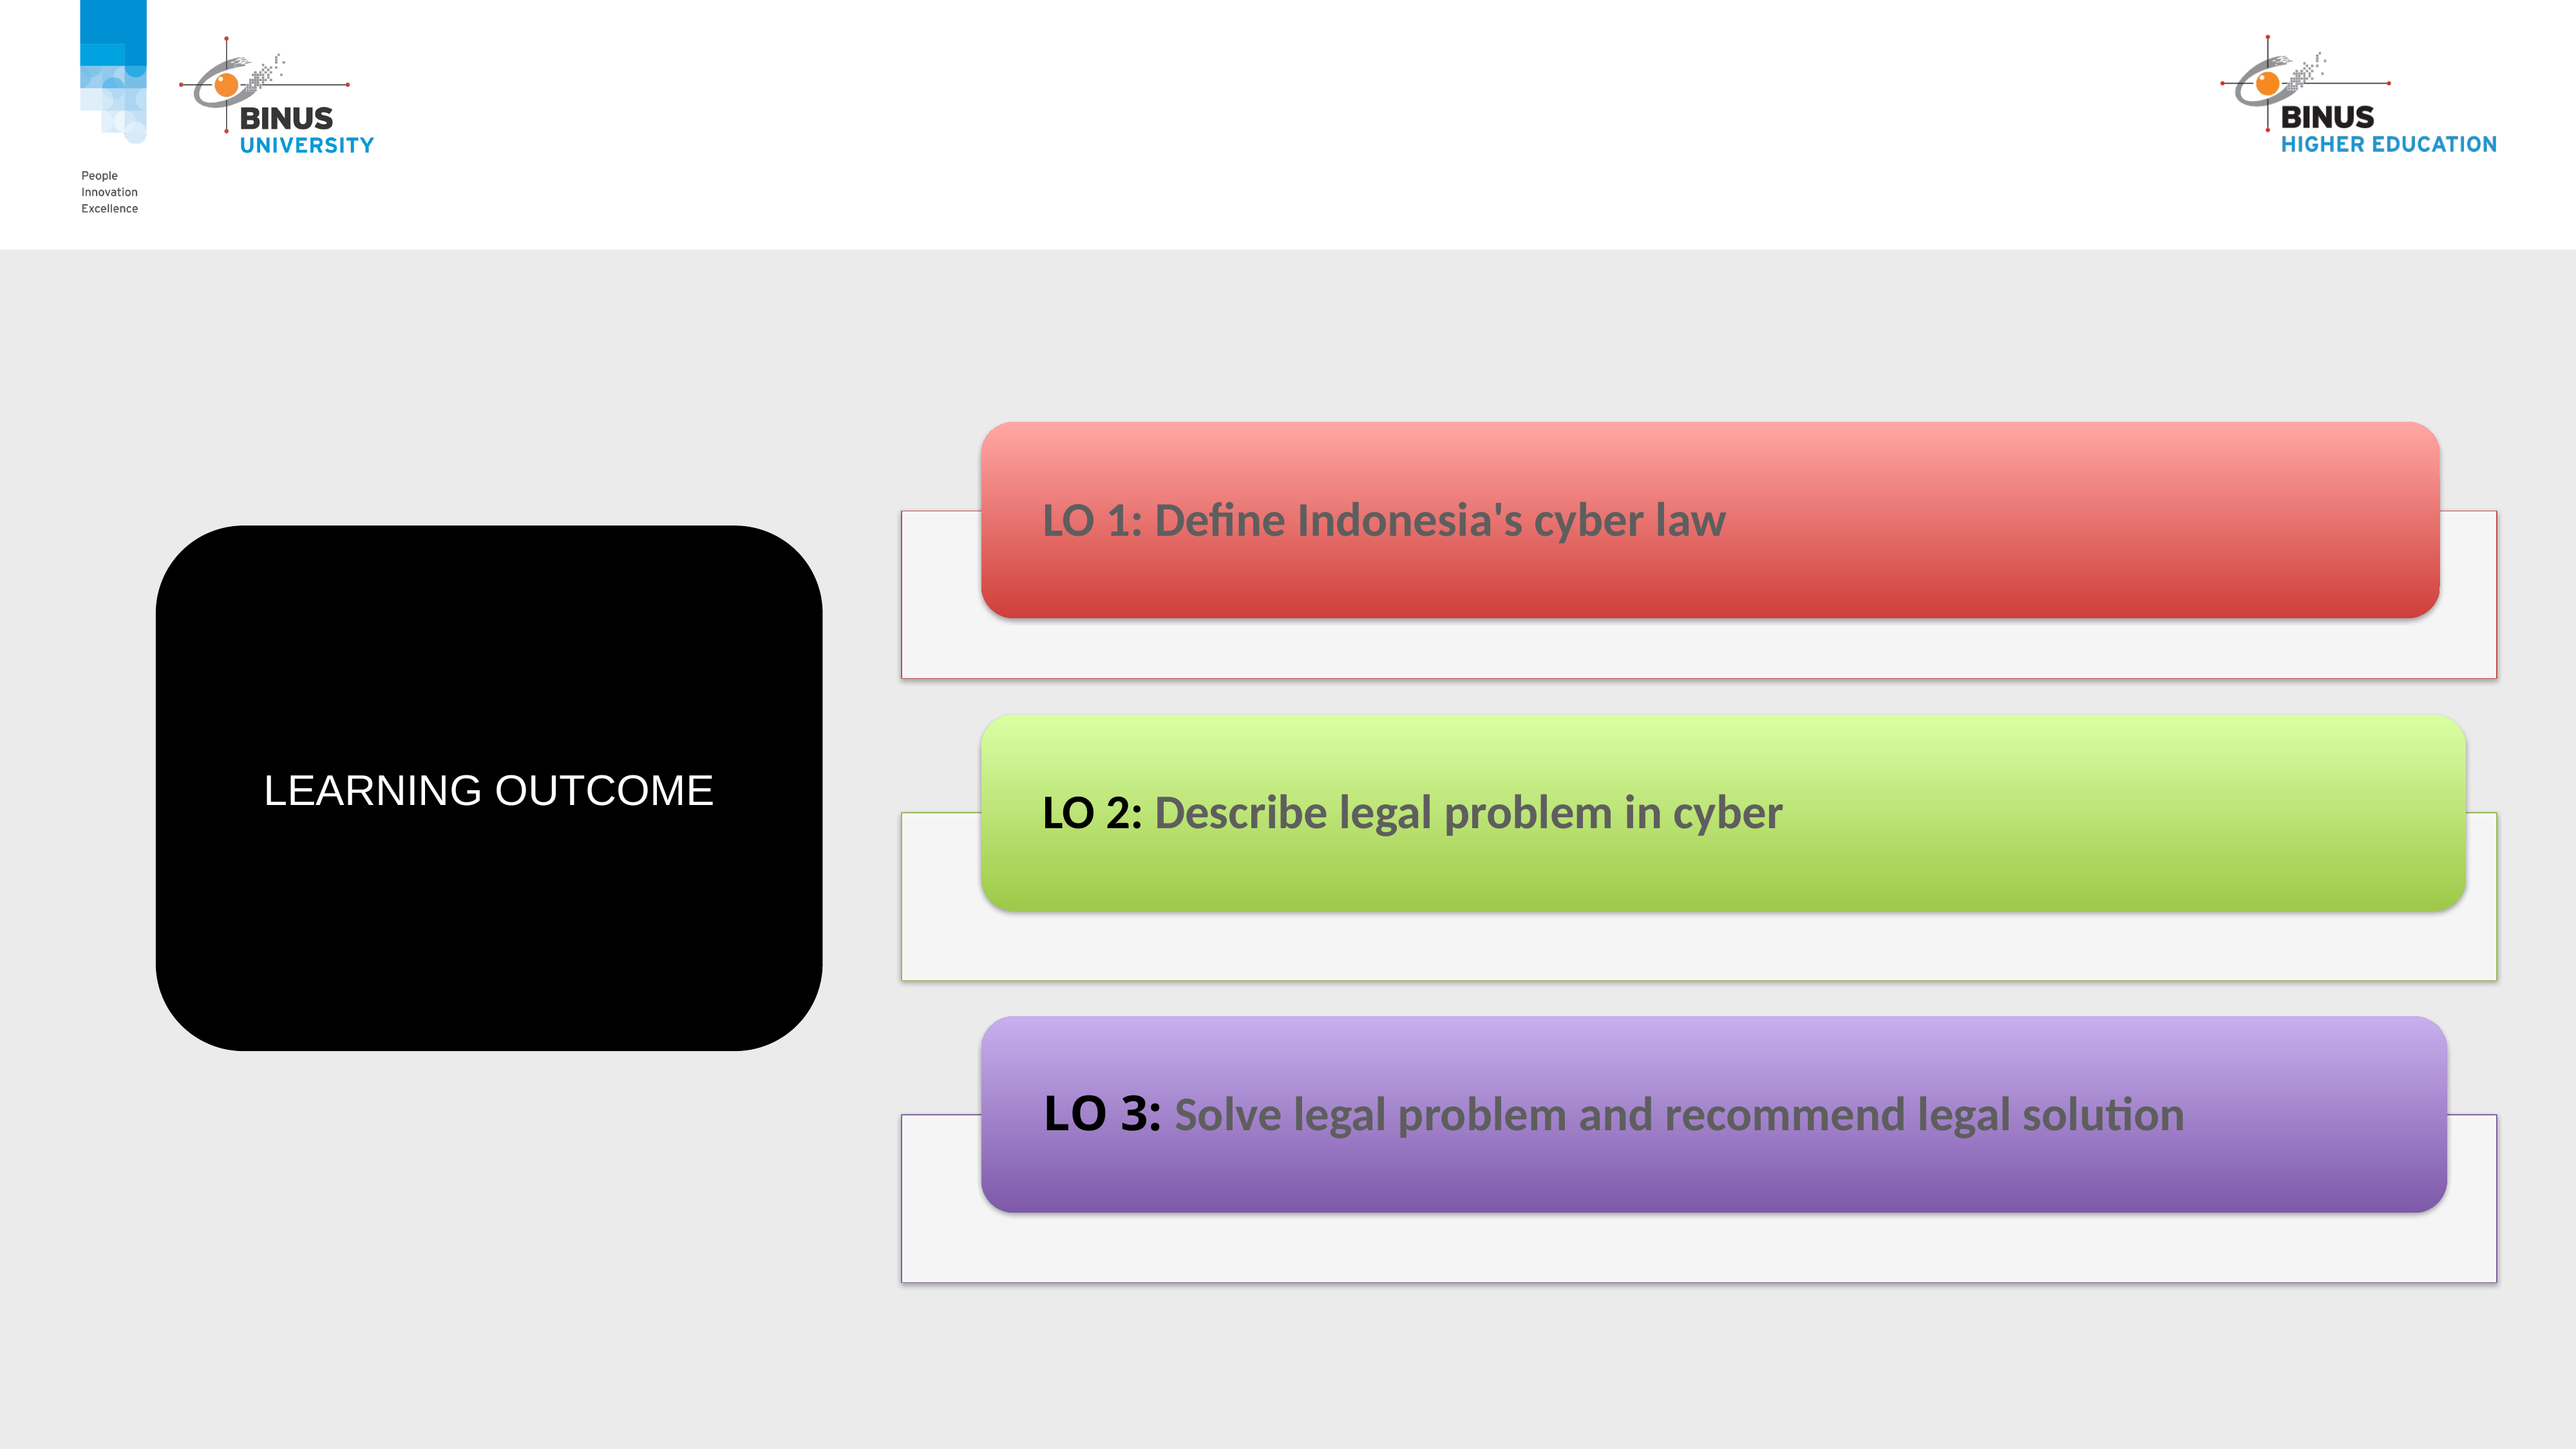

LO 1: Define Indonesia's cyber law
LO 2: Describe legal problem in cyber
LO 3: Solve legal problem and recommend legal solution

LEARNING OUTCOME